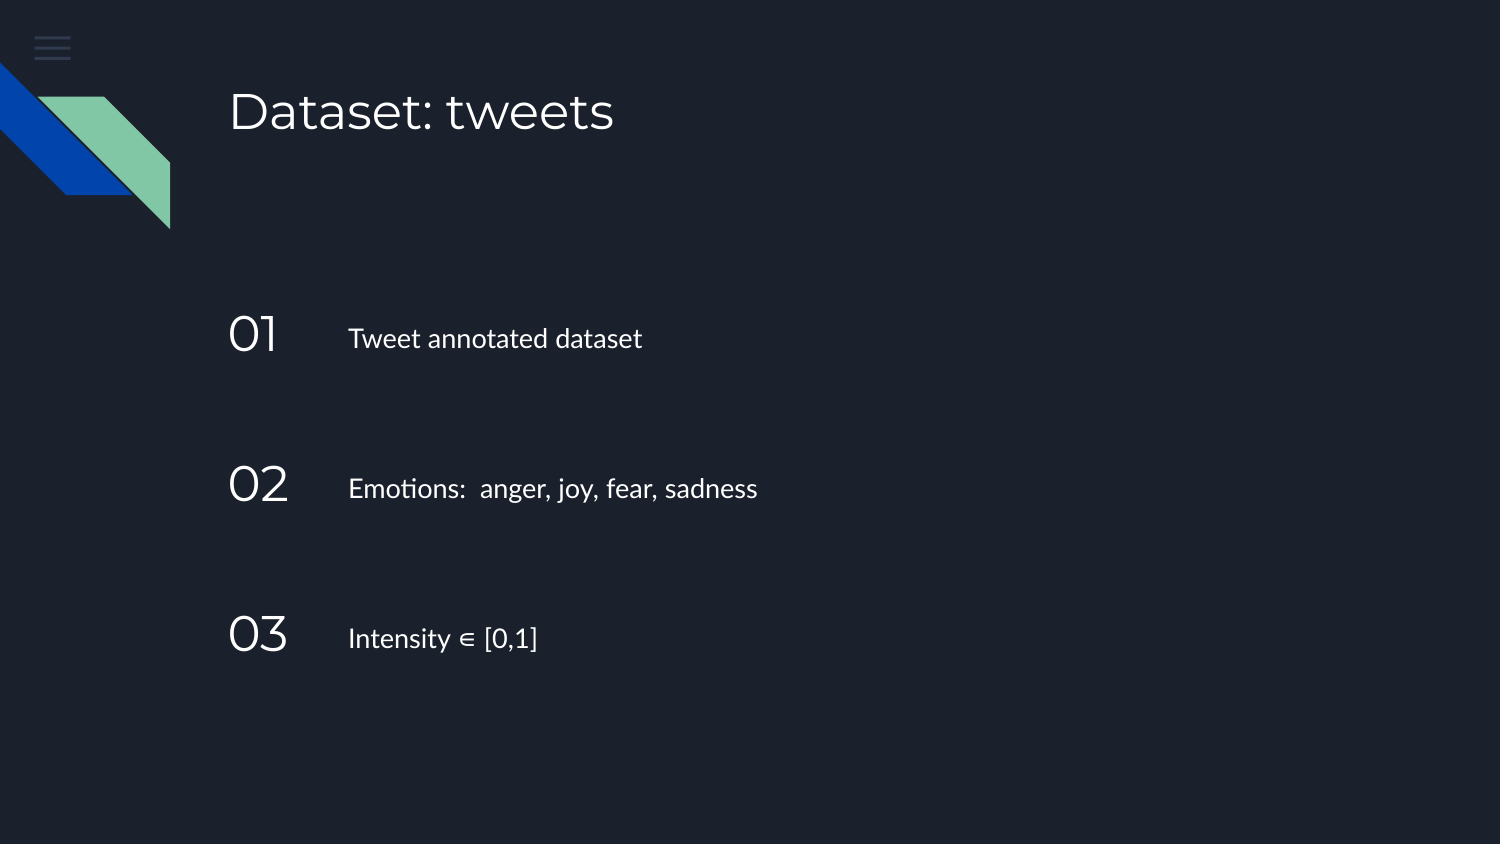

# Dataset: tweets
01

Tweet annotated dataset
02

Emotions:  anger, joy, fear, sadness
03
Intensity ∊ [0,1]